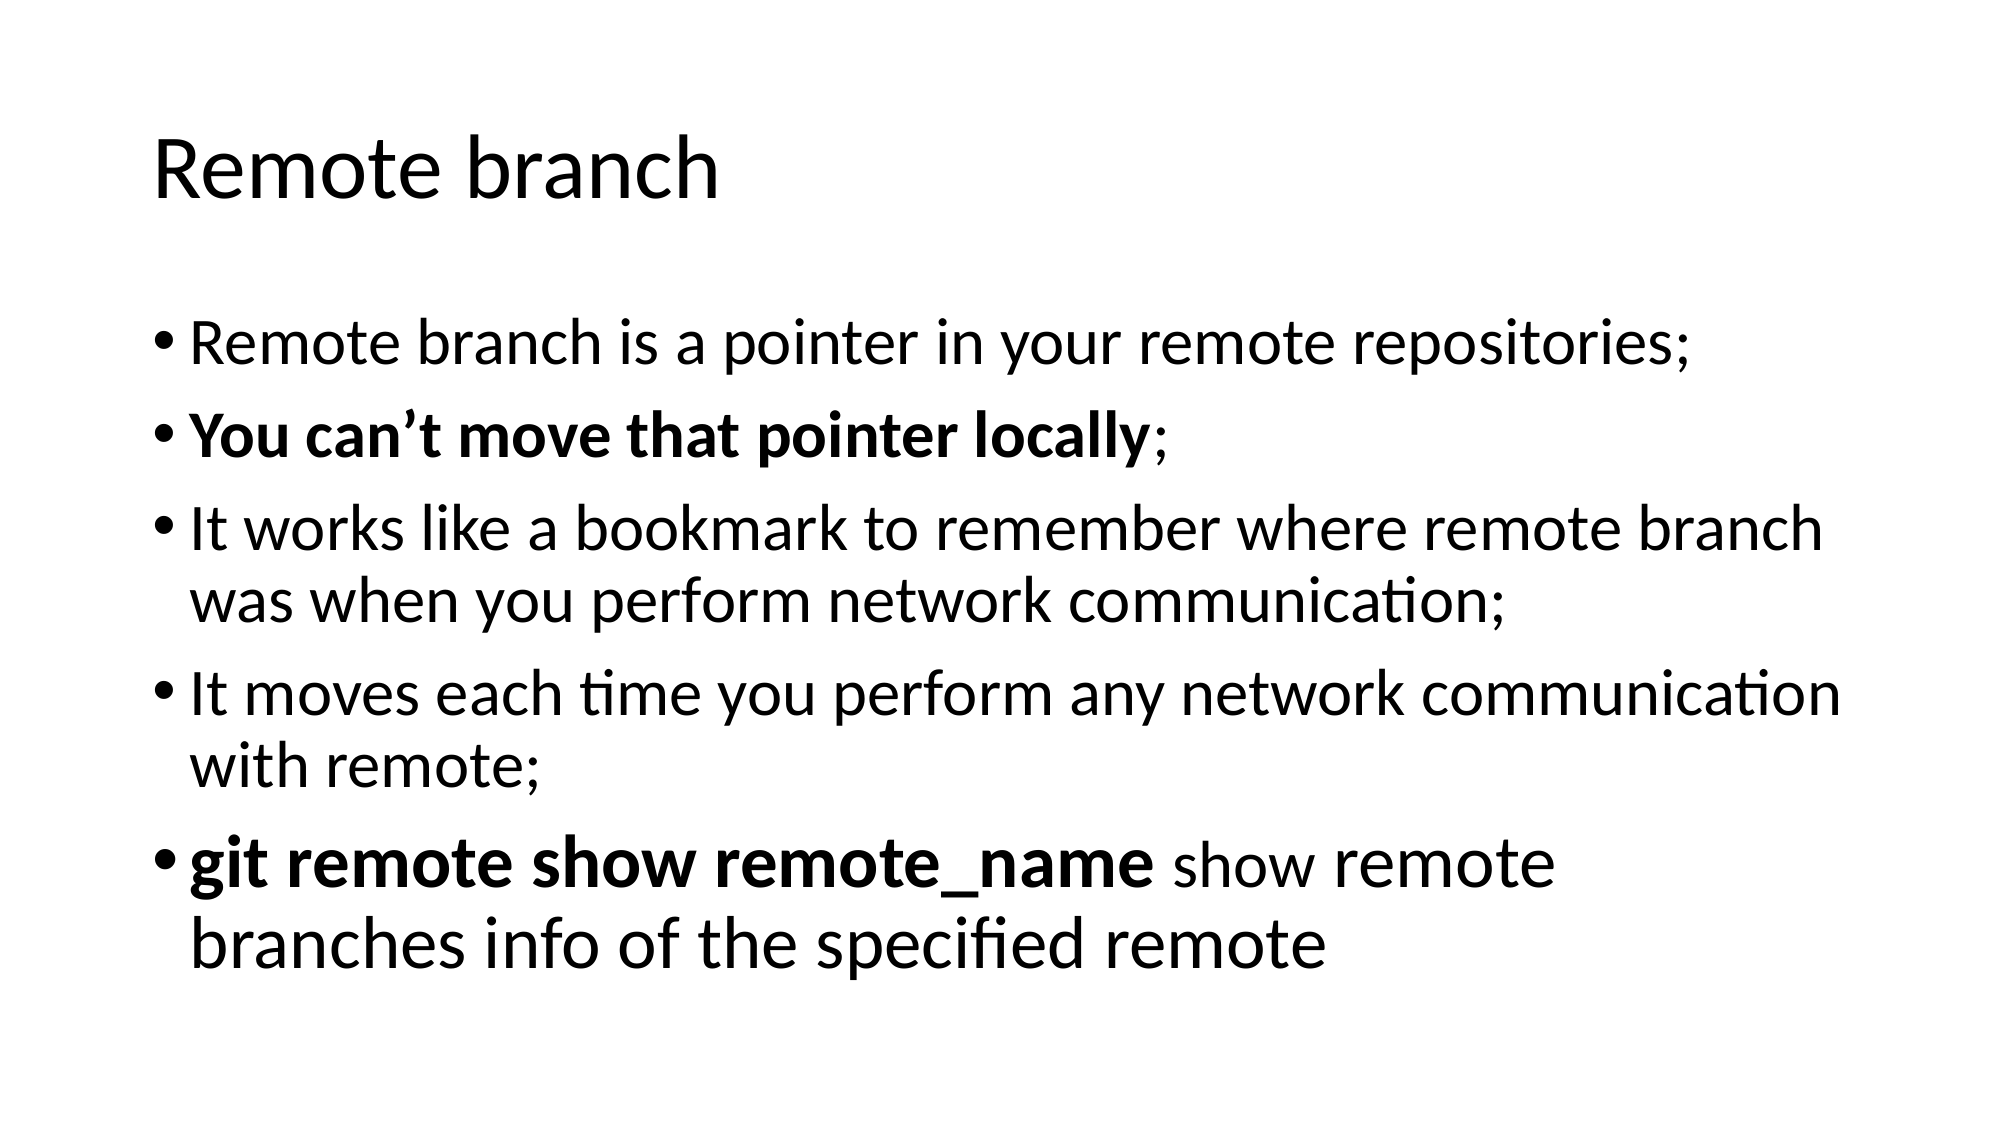

# Remote branch
Remote branch is a pointer in your remote repositories;
You can’t move that pointer locally;
It works like a bookmark to remember where remote branch was when you perform network communication;
It moves each time you perform any network communication with remote;
git remote show remote_name show remote branches info of the specified remote